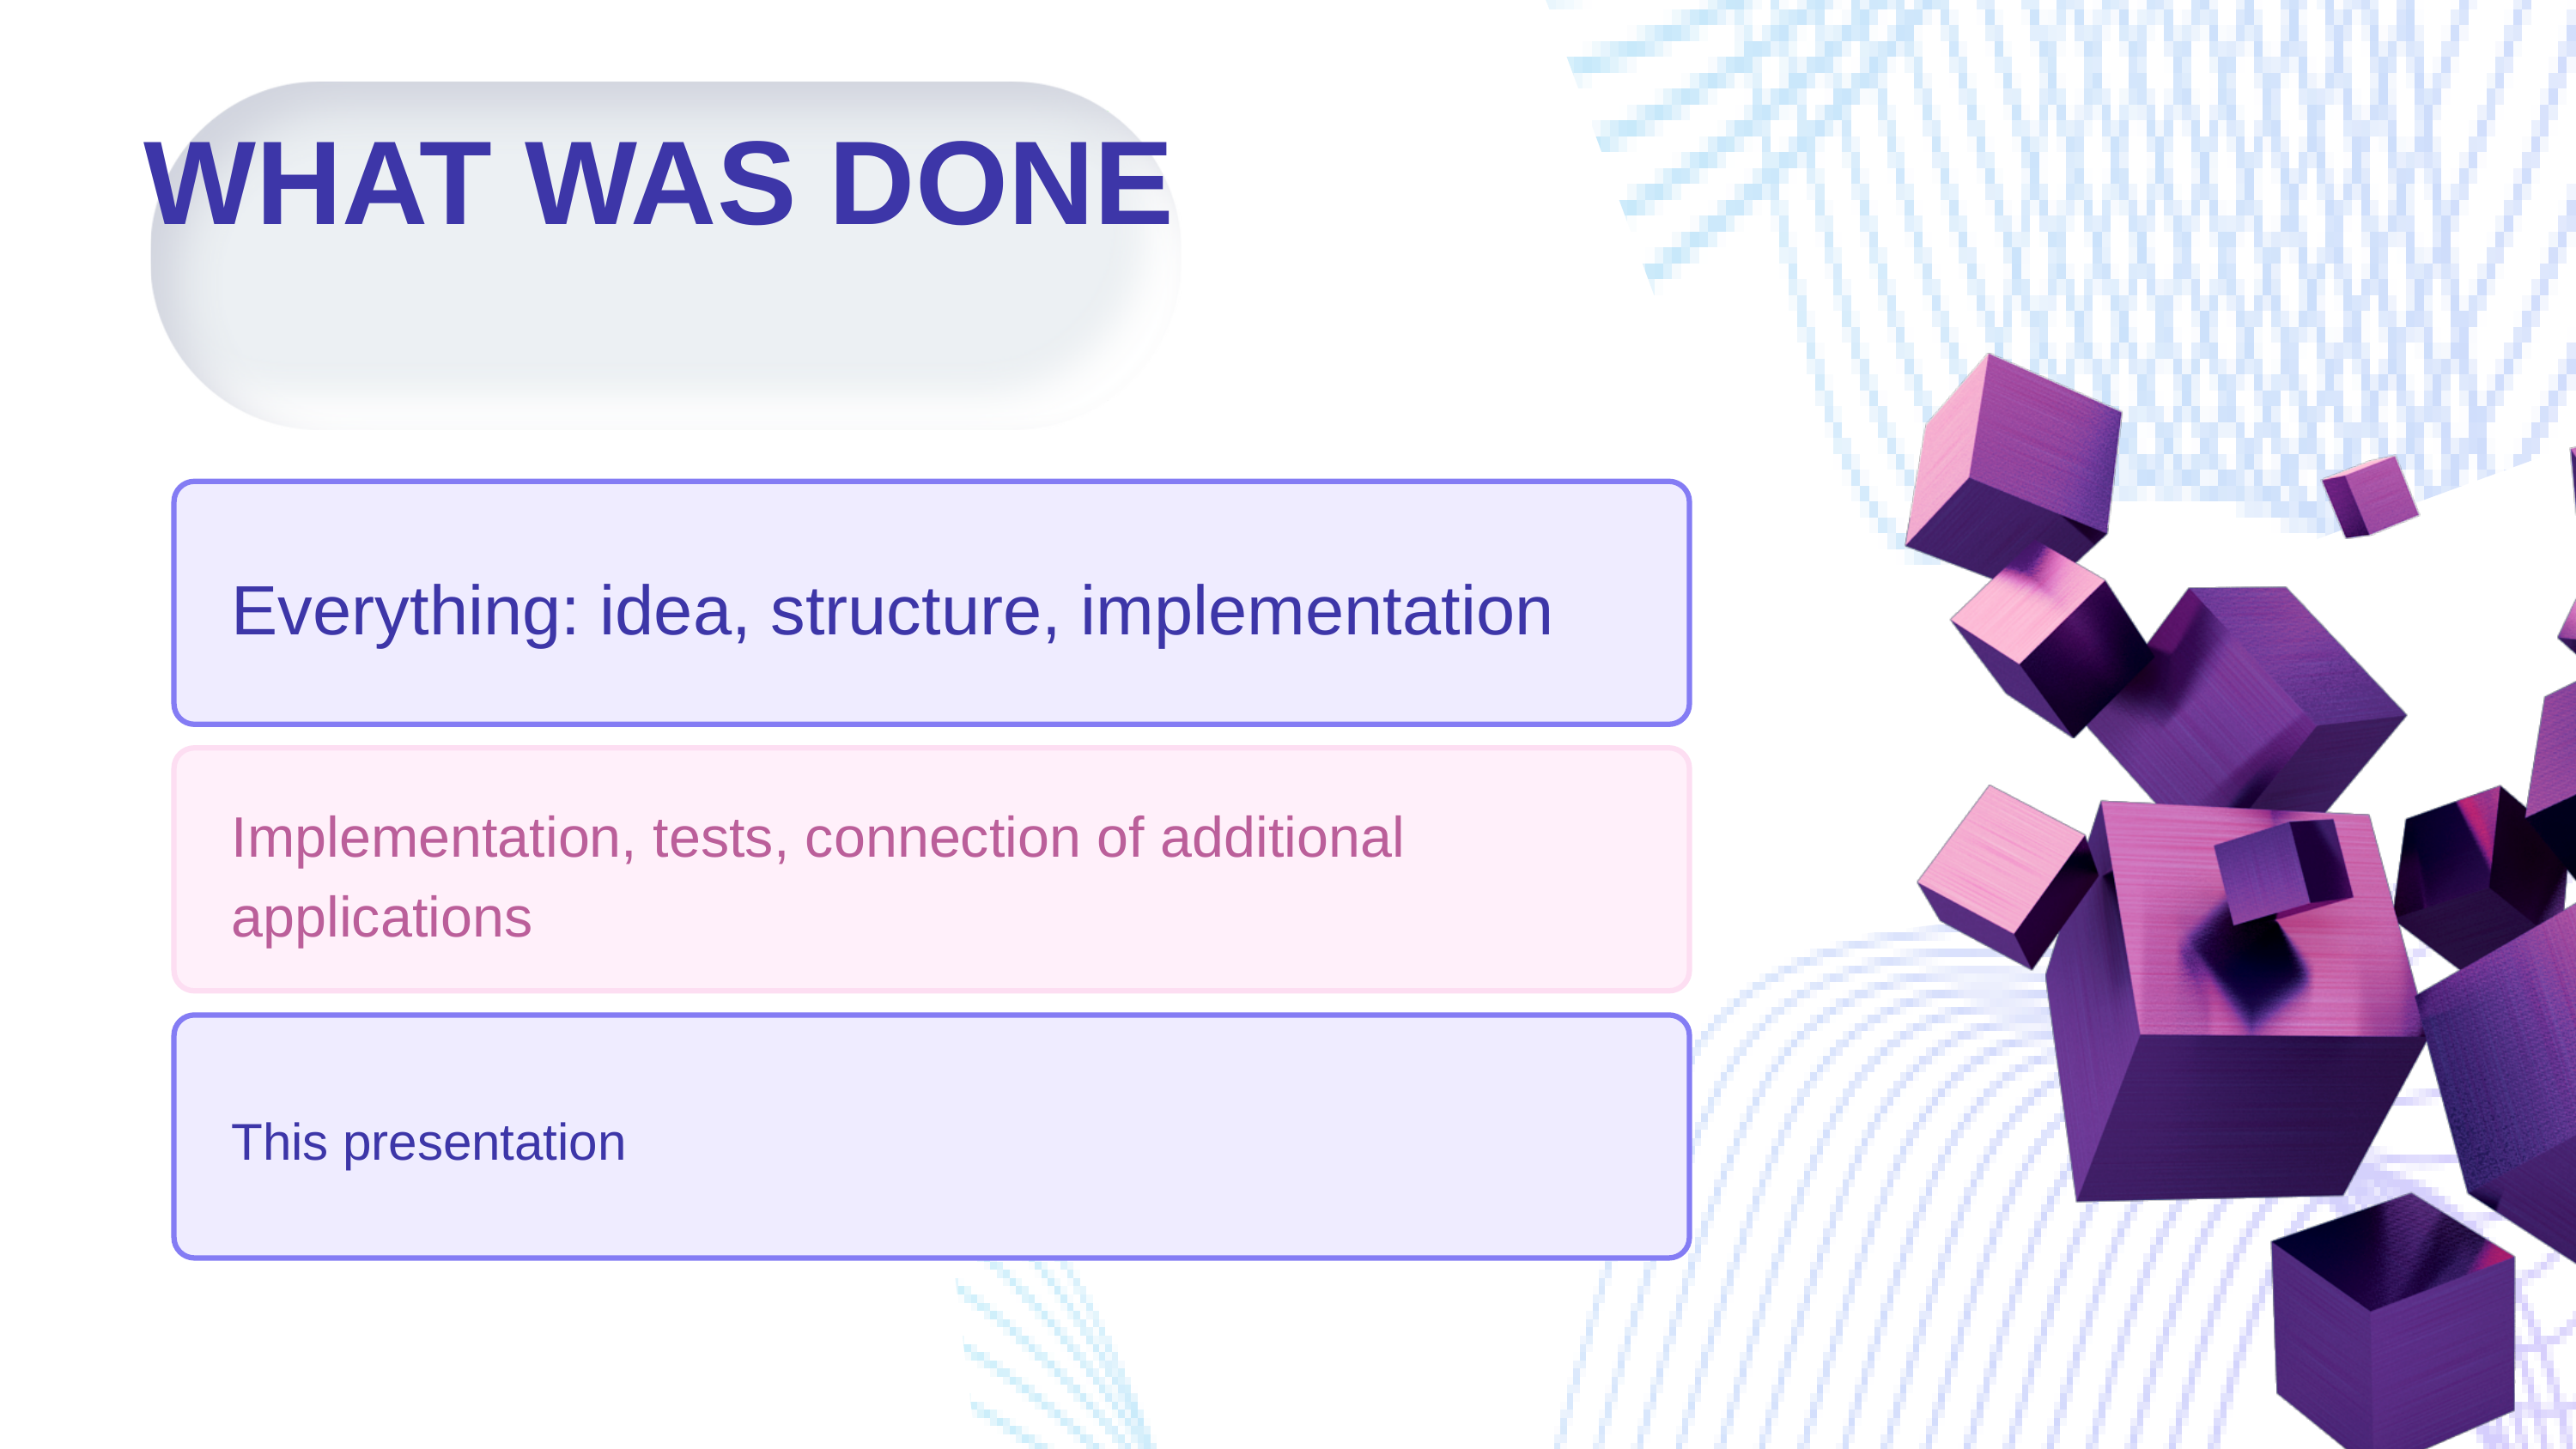

WHAT WAS DONE

Everything: idea, structure, implementation

Implementation, tests, connection of additional applications

This presentation